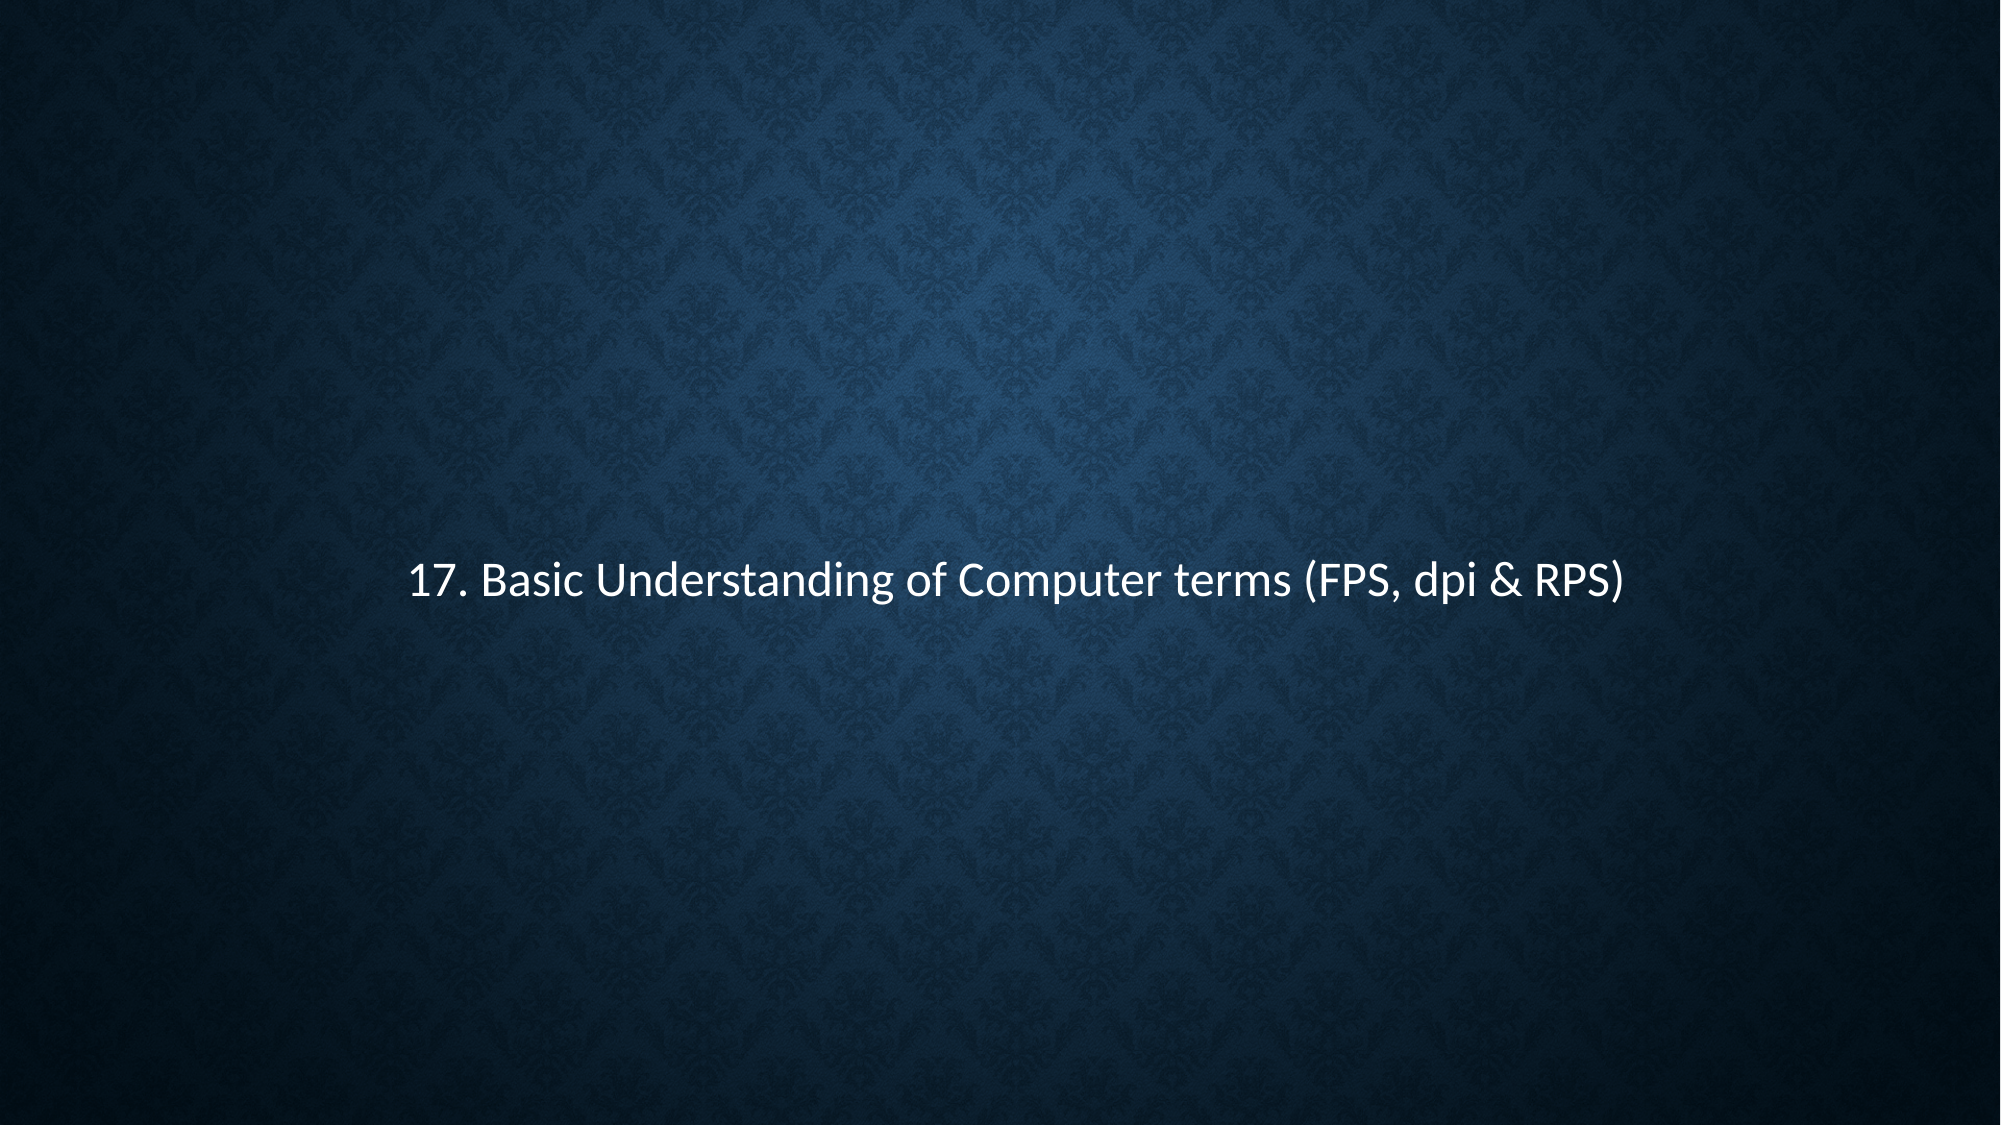

17. Basic Understanding of Computer terms (FPS, dpi & RPS)